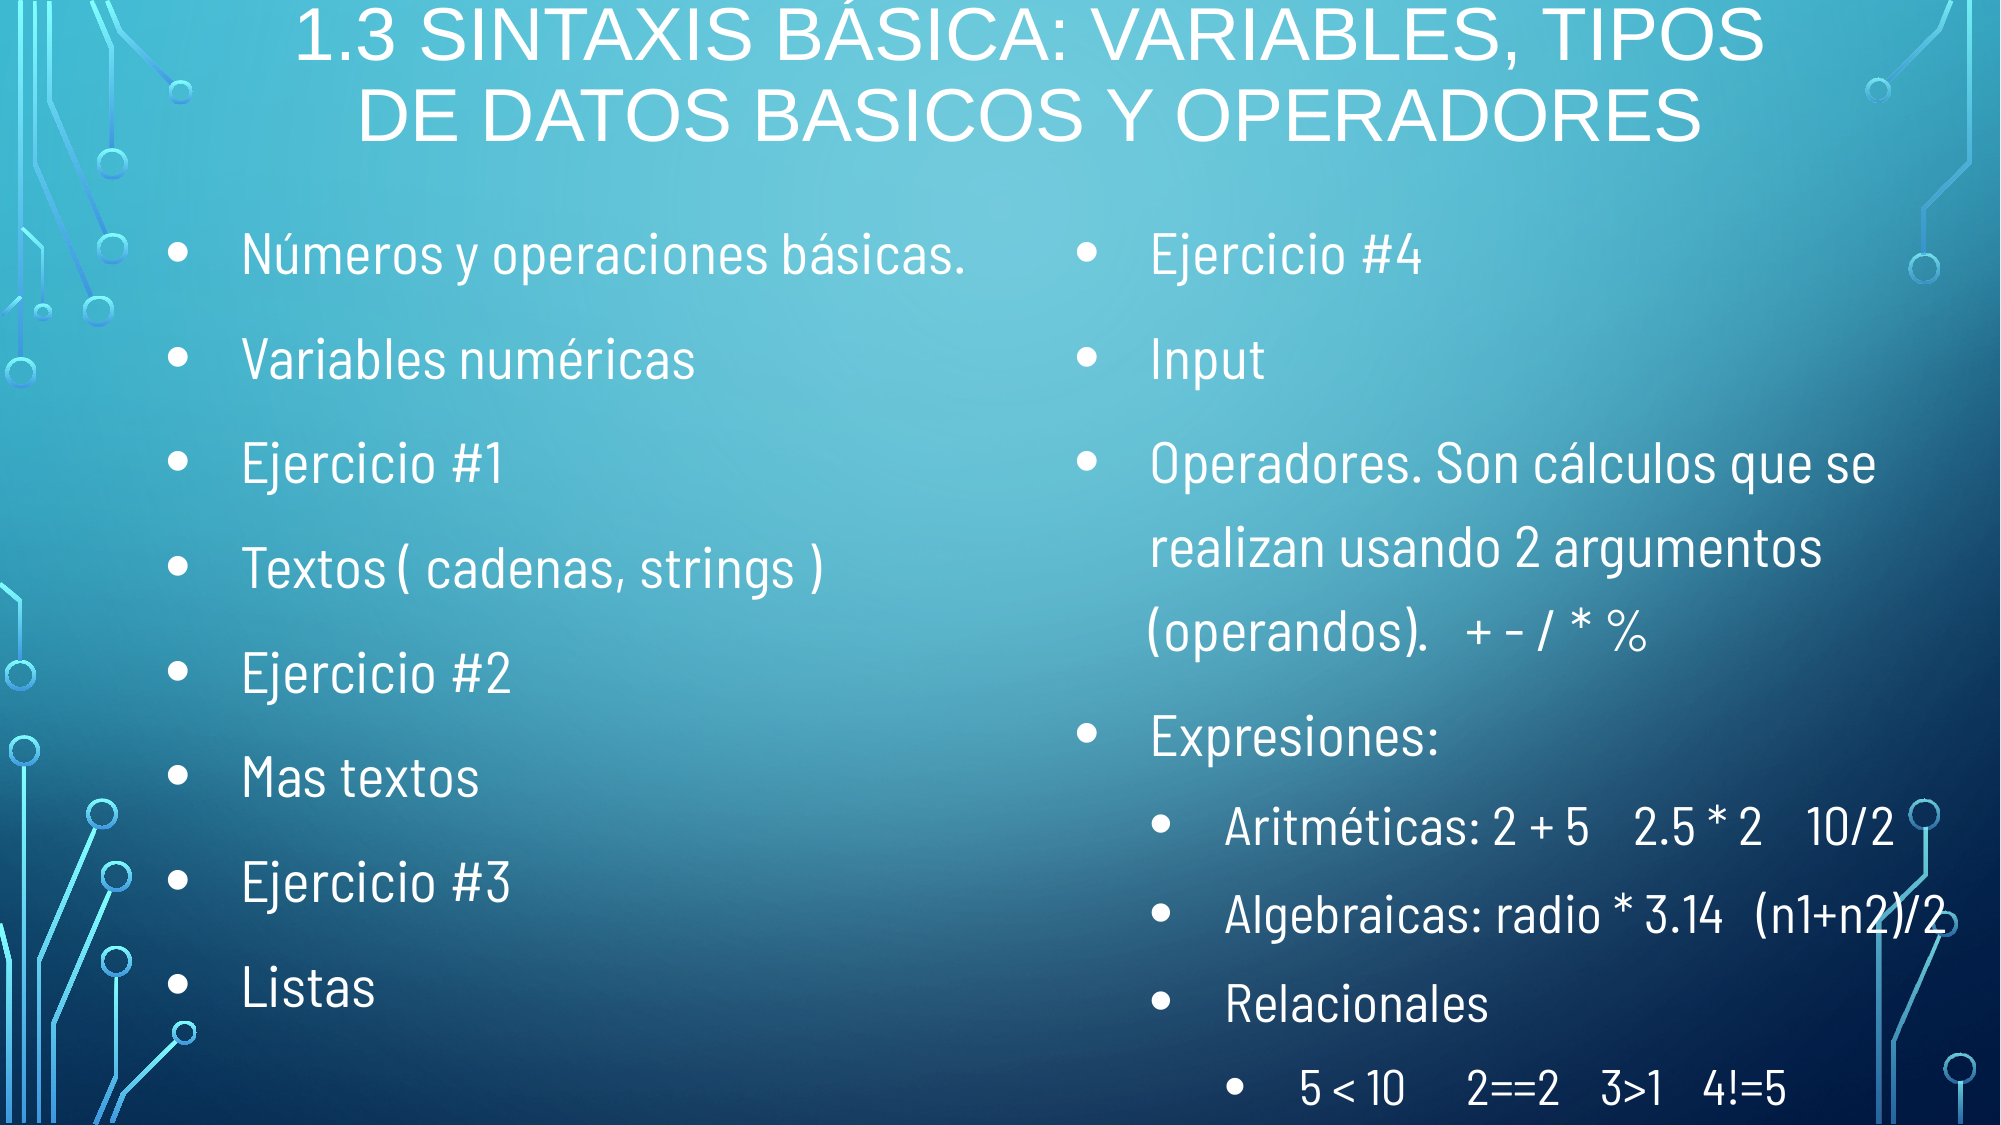

1.3 Sintaxis básica: variables, tipos DE DATOS BASICOS y operadores
Números y operaciones básicas.
Variables numéricas
Ejercicio #1
Textos ( cadenas, strings )
Ejercicio #2
Mas textos
Ejercicio #3
Listas
Ejercicio #4
Input
Operadores. Son cálculos que se realizan usando 2 argumentos (operandos).   + - / * %
Expresiones:
Aritméticas: 2 + 5    2.5 * 2    10/2
Algebraicas: radio * 3.14   (n1+n2)/2
Relacionales
5 < 10      2==2    3>1    4!=5